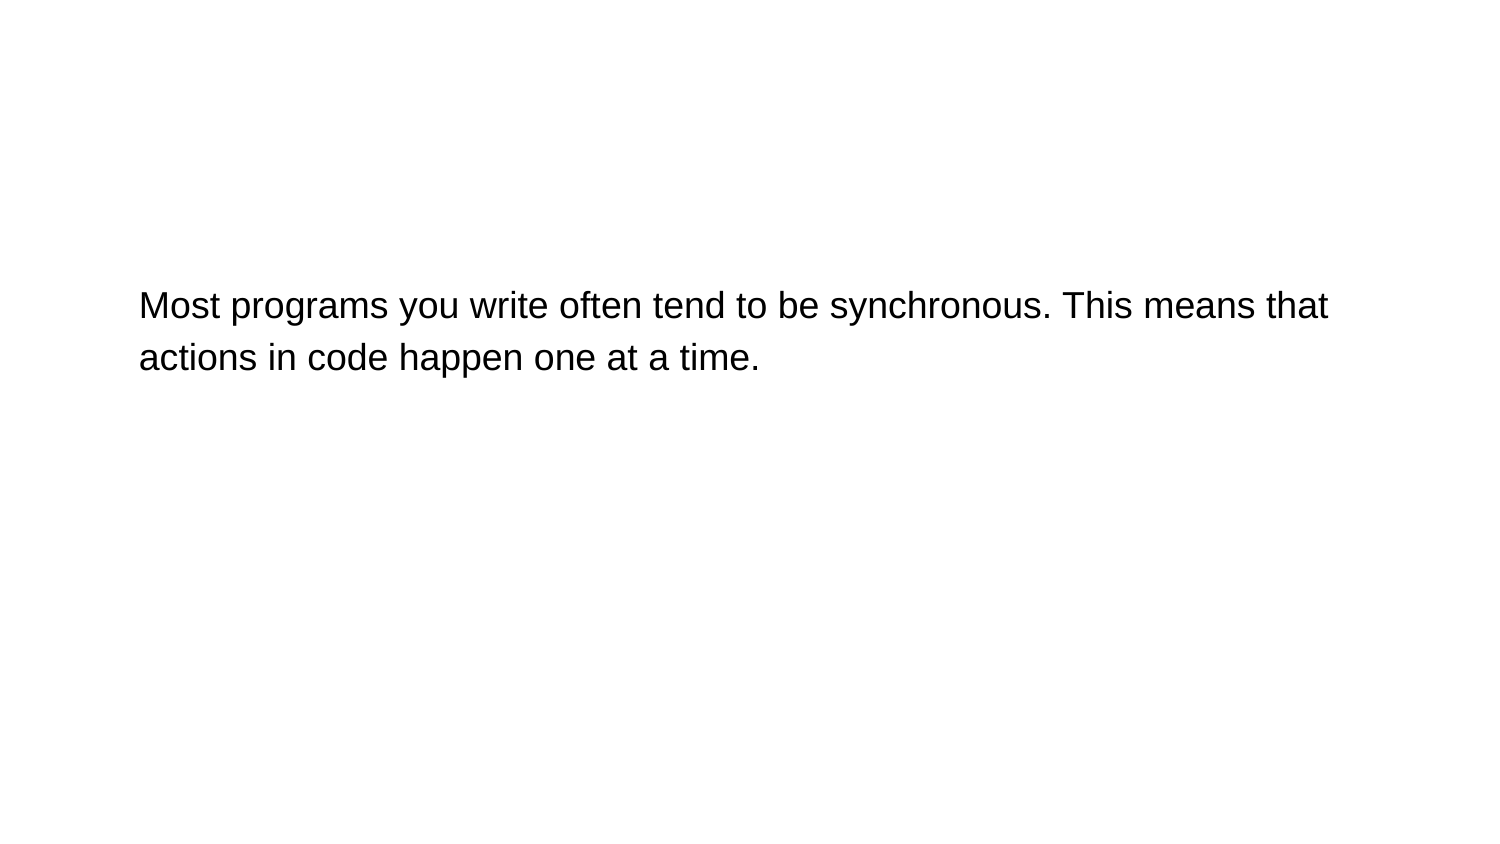

Most programs you write often tend to be synchronous. This means that actions in code happen one at a time.